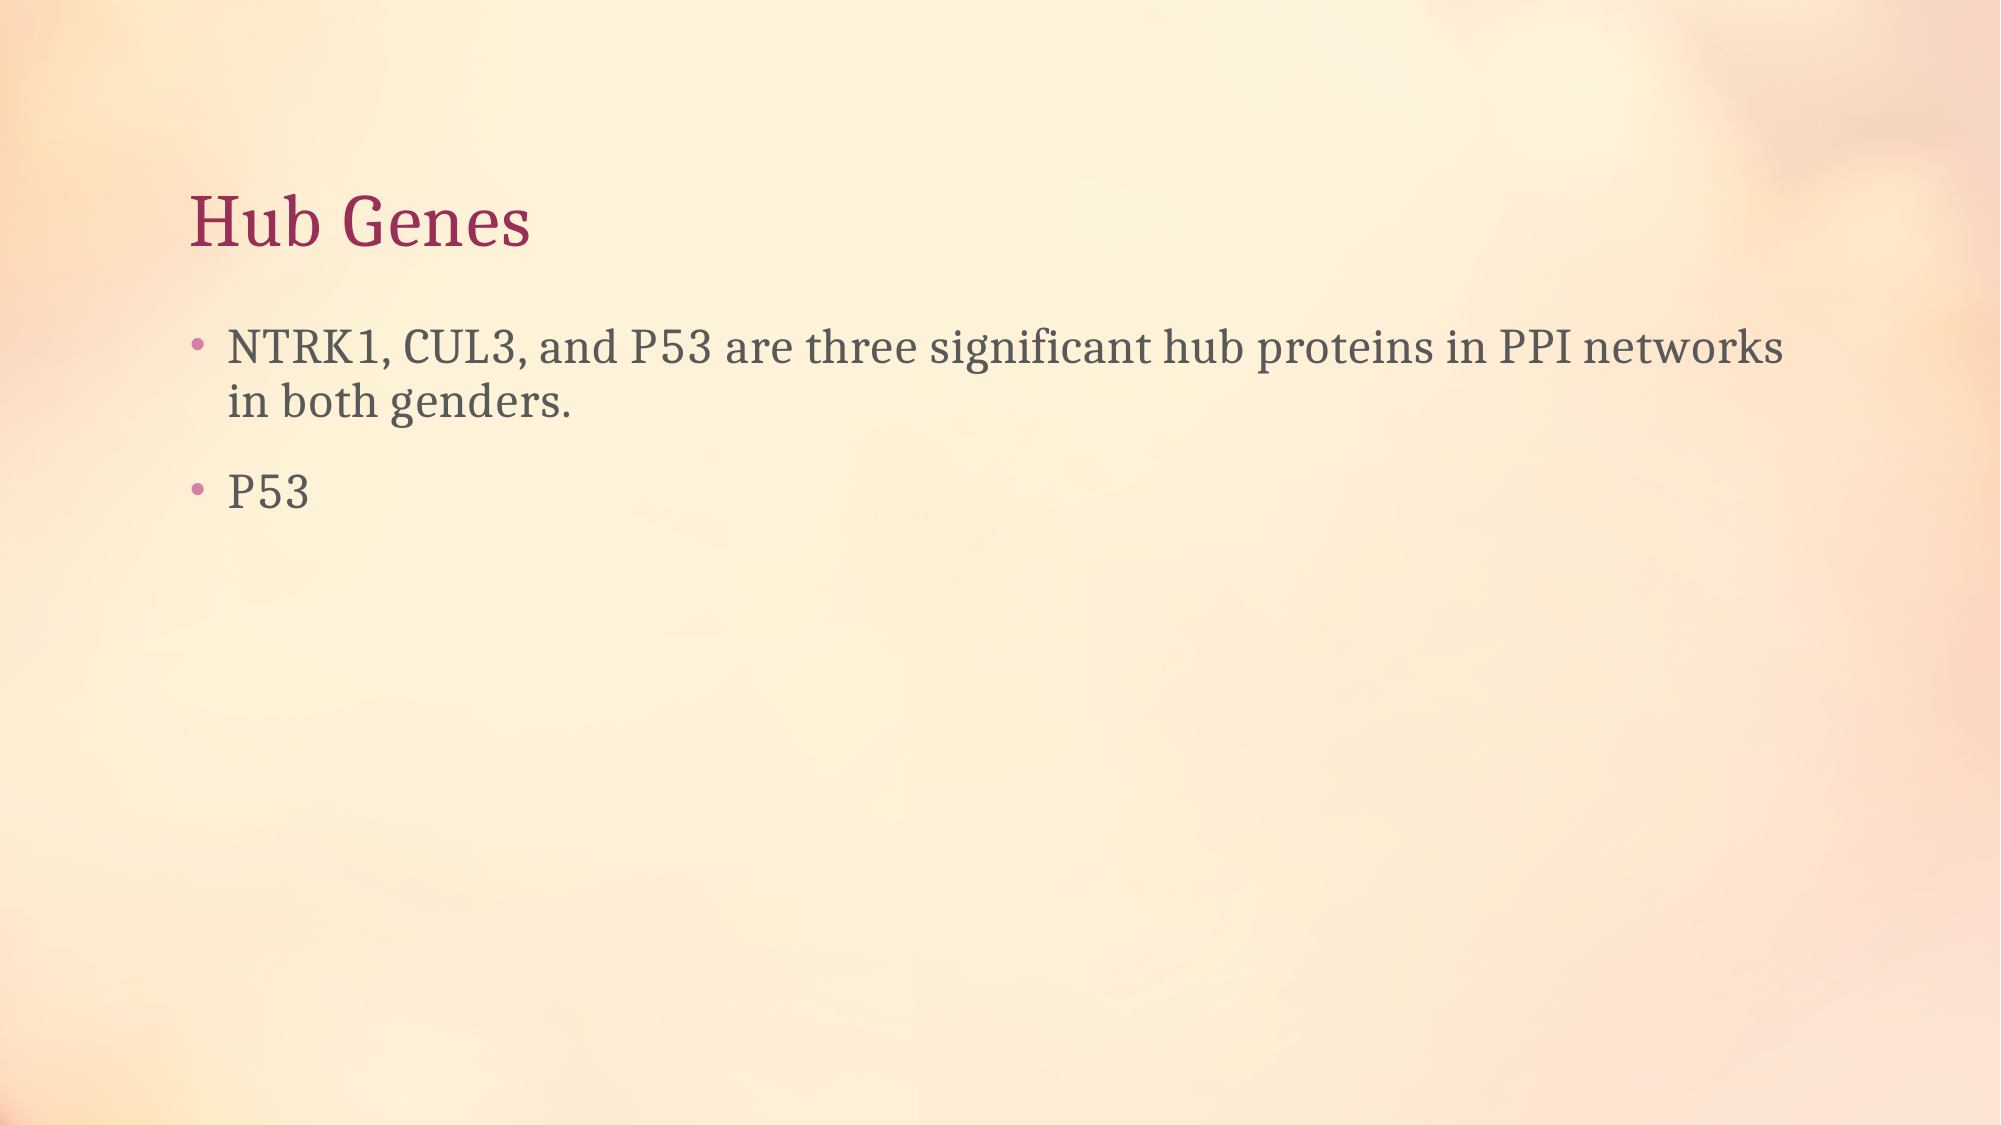

# Hub Genes
NTRK1, CUL3, and P53 are three significant hub proteins in PPI networks in both genders.
P53